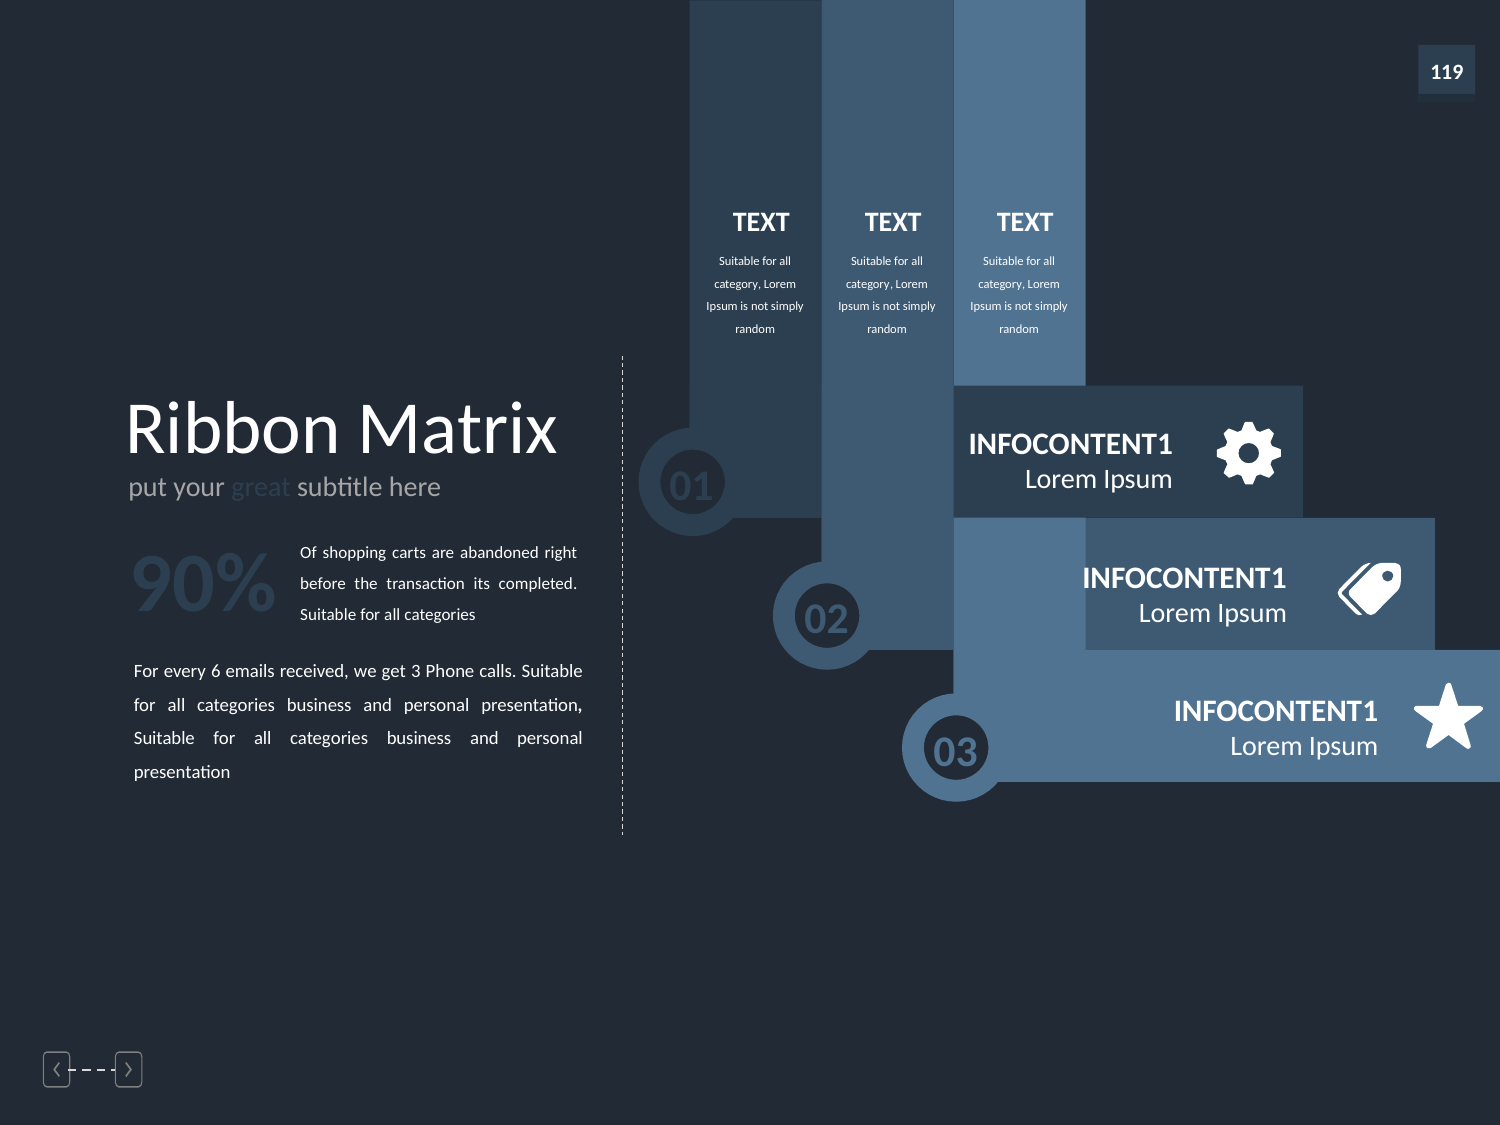

TEXT
Suitable for all category, Lorem Ipsum is not simply random
TEXT
Suitable for all category, Lorem Ipsum is not simply random
TEXT
Suitable for all category, Lorem Ipsum is not simply random

Ribbon Matrix
INFOCONTENT1
Lorem Ipsum

01

put your great subtitle here
90%
Of shopping carts are abandoned right before the transaction its completed. Suitable for all categories
INFOCONTENT1
Lorem Ipsum

02
For every 6 emails received, we get 3 Phone calls. Suitable for all categories business and personal presentation, Suitable for all categories business and personal presentation
INFOCONTENT1
Lorem Ipsum

03